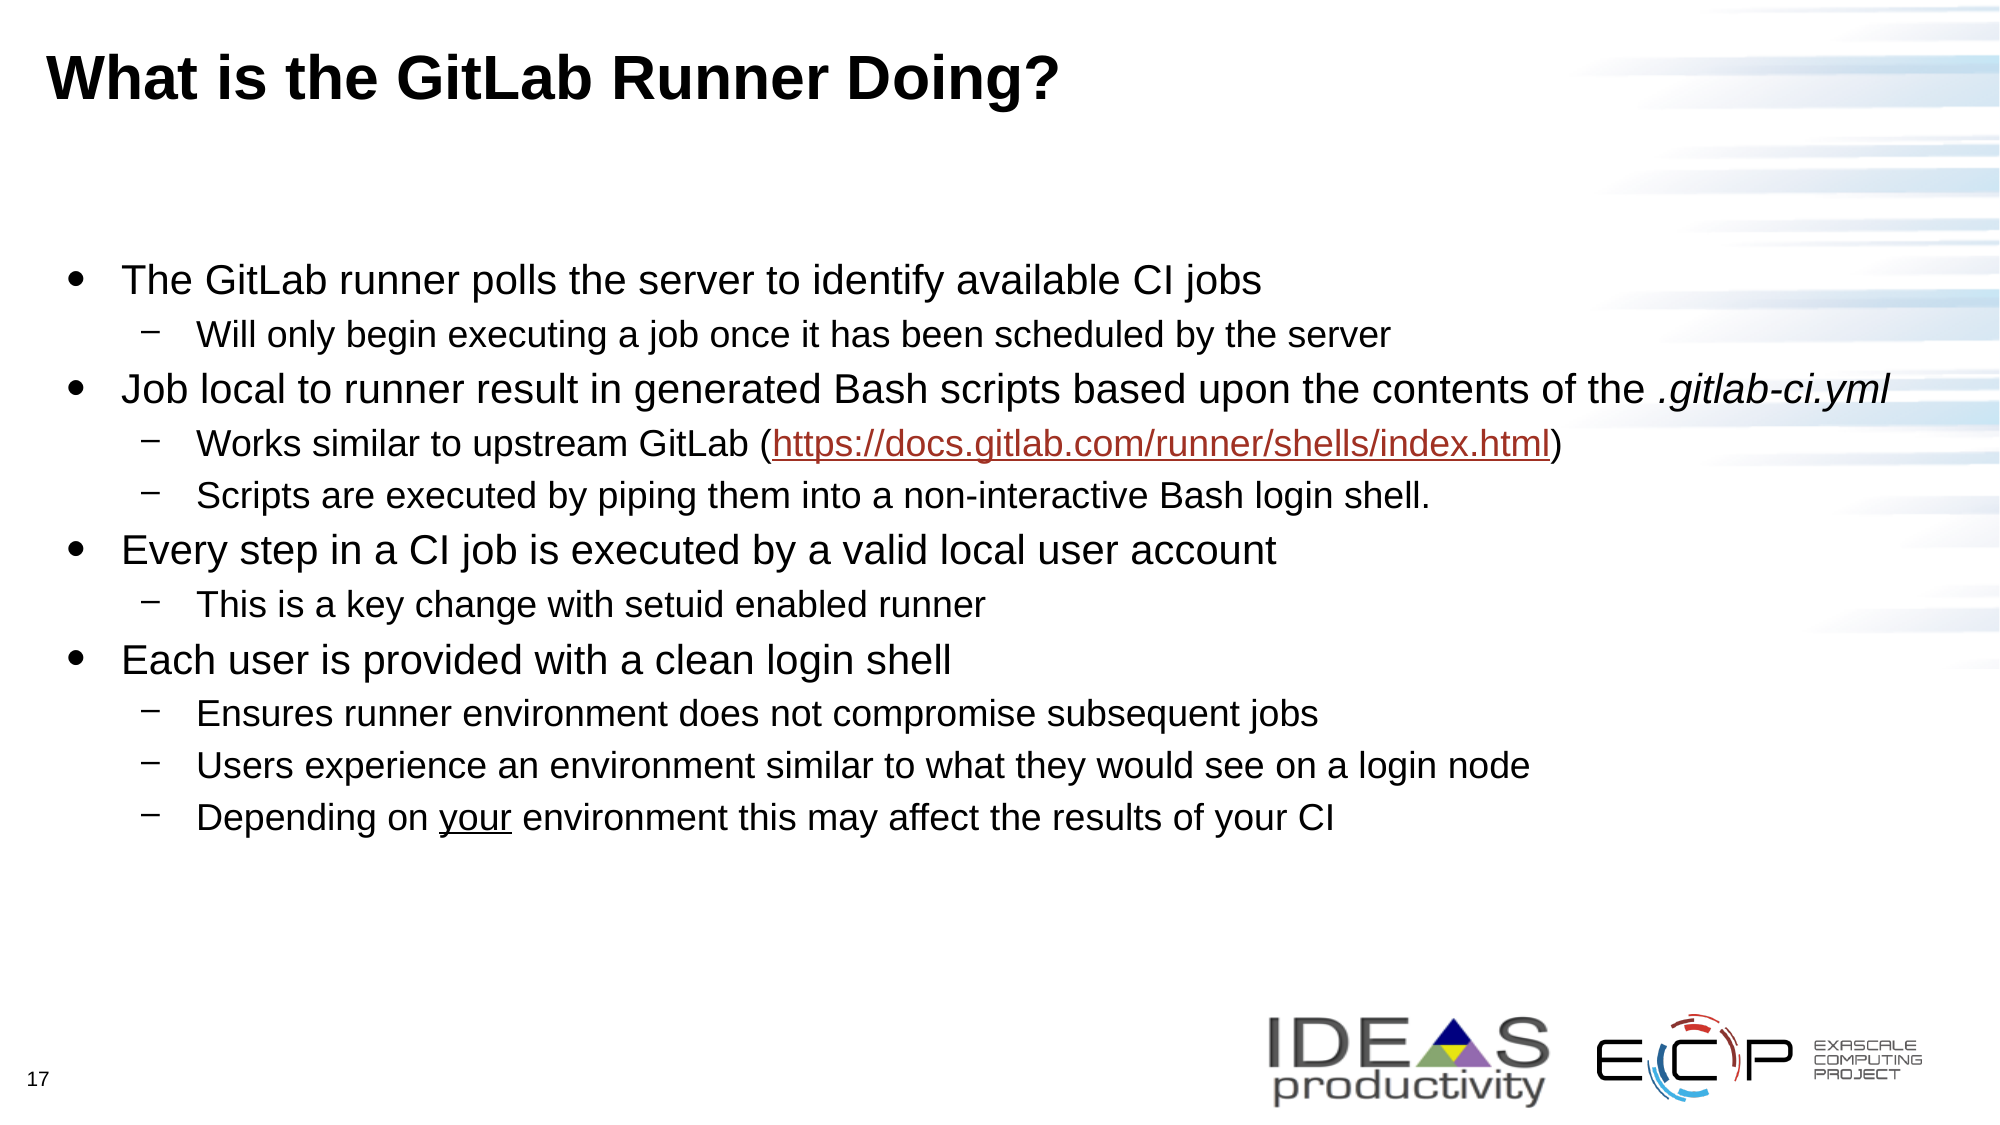

# What is the GitLab Runner Doing?
The GitLab runner polls the server to identify available CI jobs
Will only begin executing a job once it has been scheduled by the server
Job local to runner result in generated Bash scripts based upon the contents of the .gitlab-ci.yml
Works similar to upstream GitLab (https://docs.gitlab.com/runner/shells/index.html)
Scripts are executed by piping them into a non-interactive Bash login shell.
Every step in a CI job is executed by a valid local user account
This is a key change with setuid enabled runner
Each user is provided with a clean login shell
Ensures runner environment does not compromise subsequent jobs
Users experience an environment similar to what they would see on a login node
Depending on your environment this may affect the results of your CI